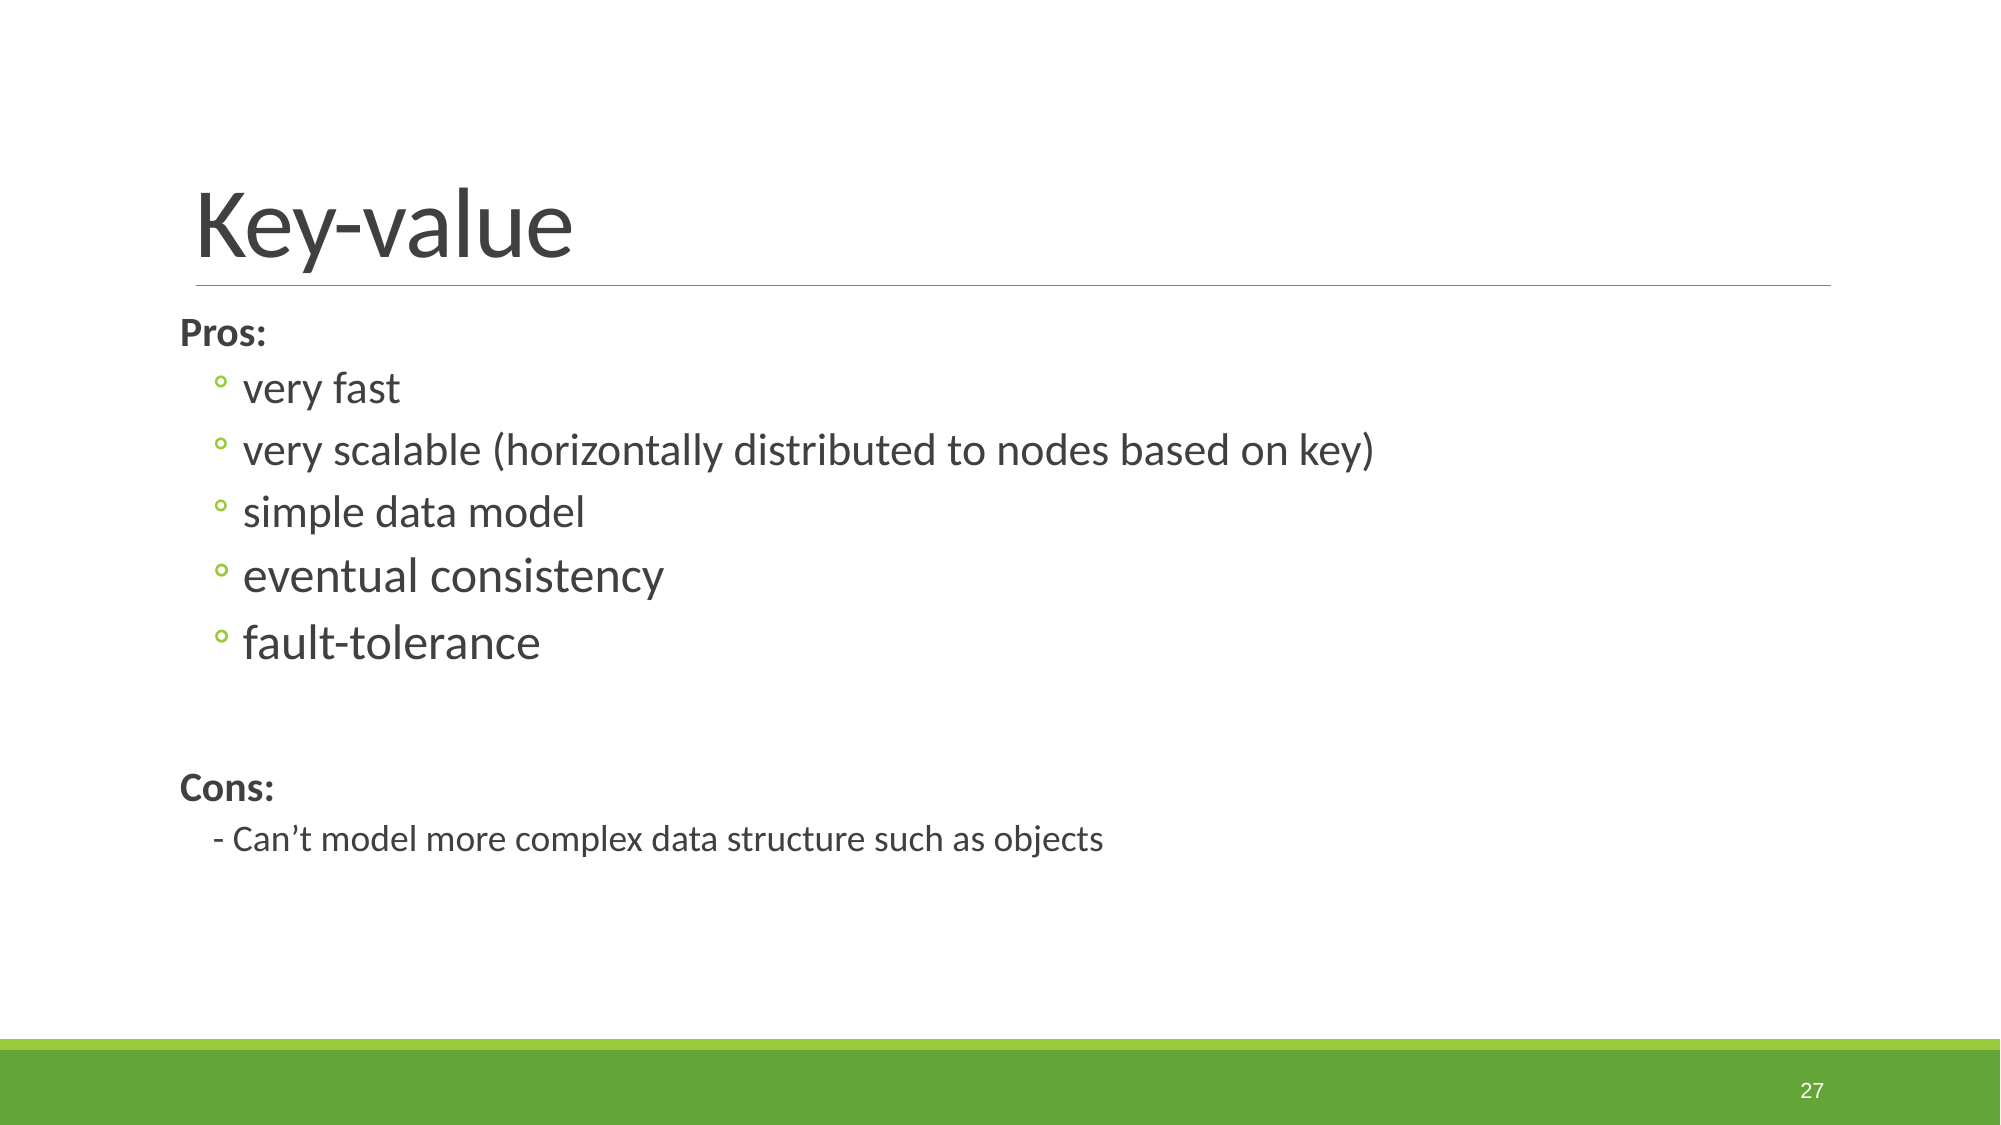

# Key-value
Pros:
very fast
very scalable (horizontally distributed to nodes based on key)
simple data model
eventual consistency
fault-tolerance

Cons:
- Can’t model more complex data structure such as objects
27